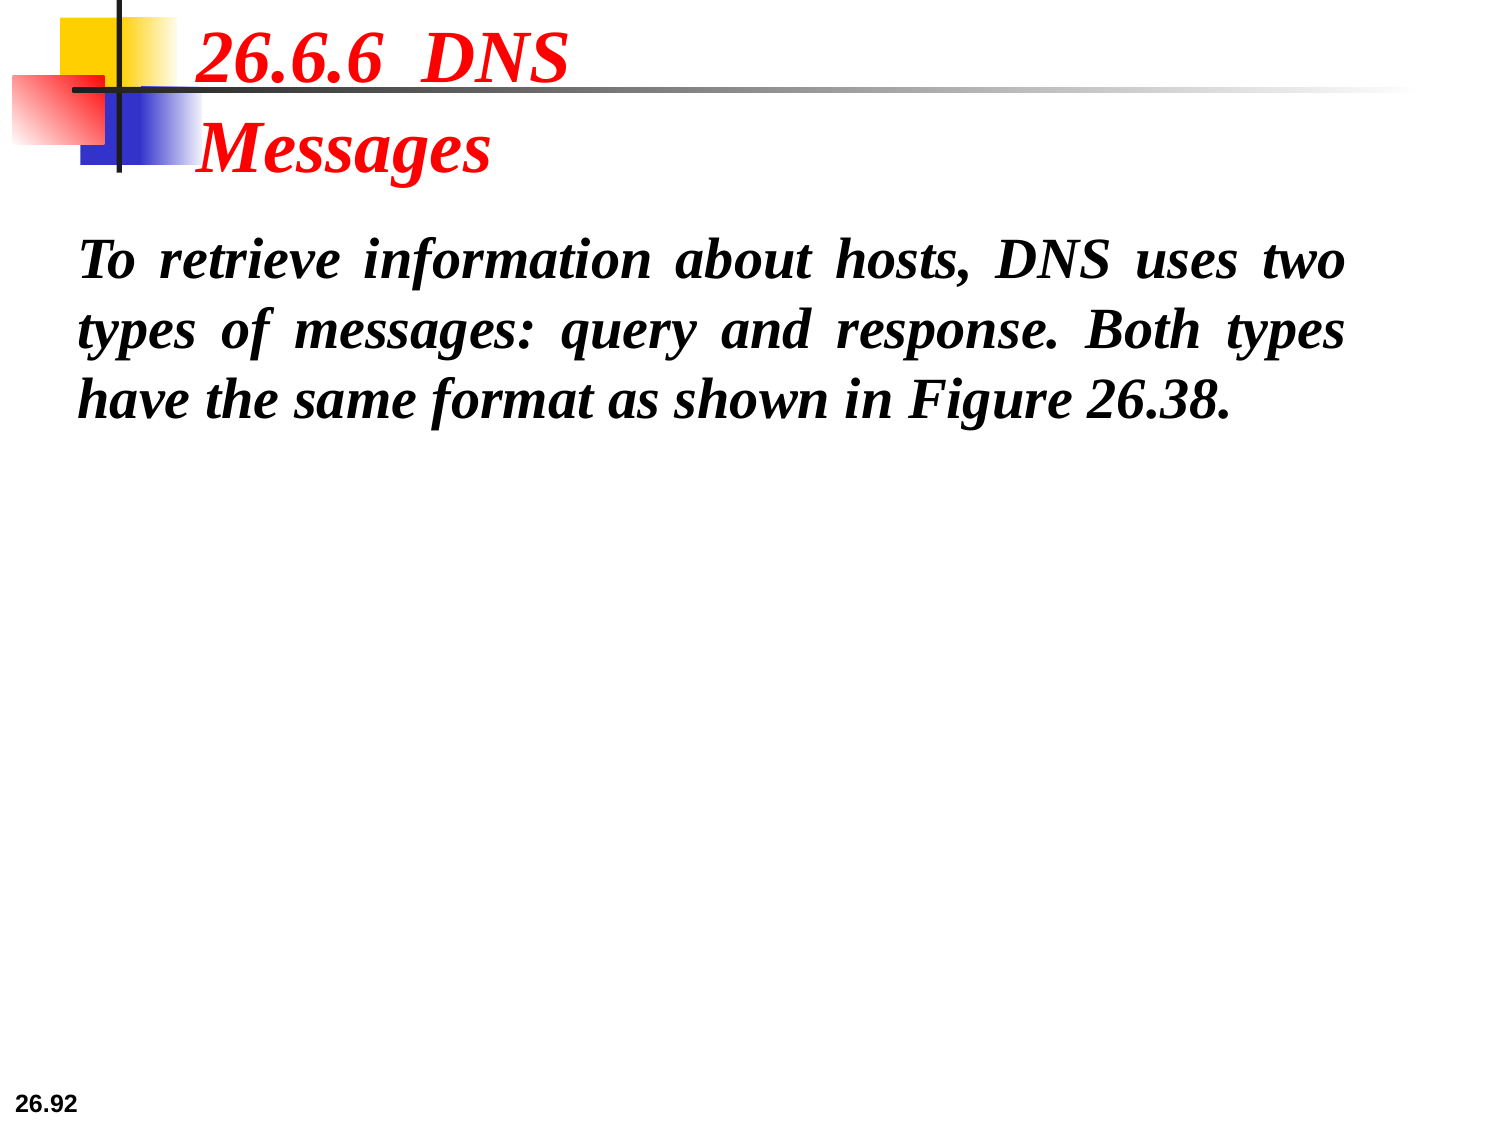

26.6.6  DNS Messages

To retrieve information about hosts, DNS uses two types of messages: query and response. Both types have the same format as shown in Figure 26.38.
26.92